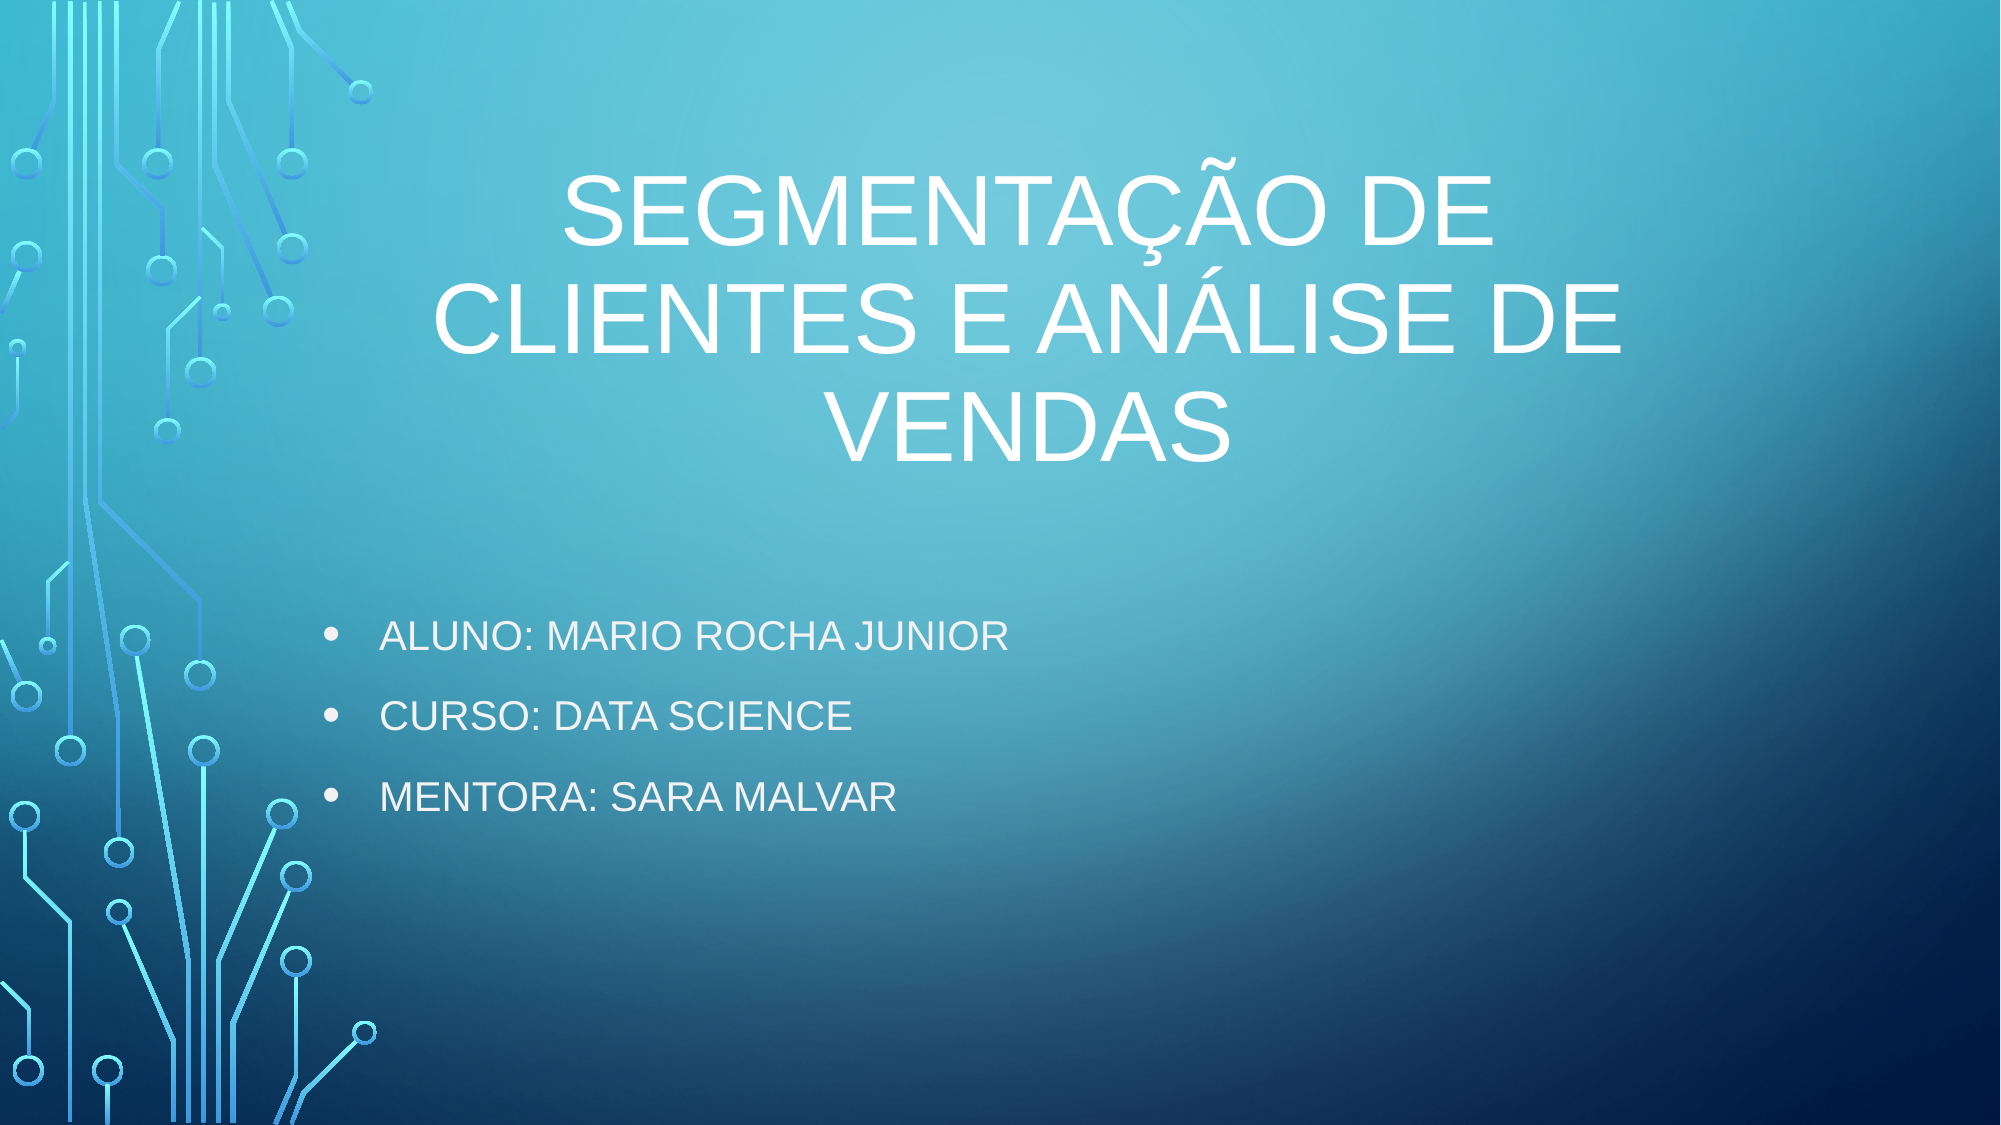

# Segmentação de clientes e análise de vendas
Aluno: mario rocha junior
Curso: data Science
Mentora: sara malvar